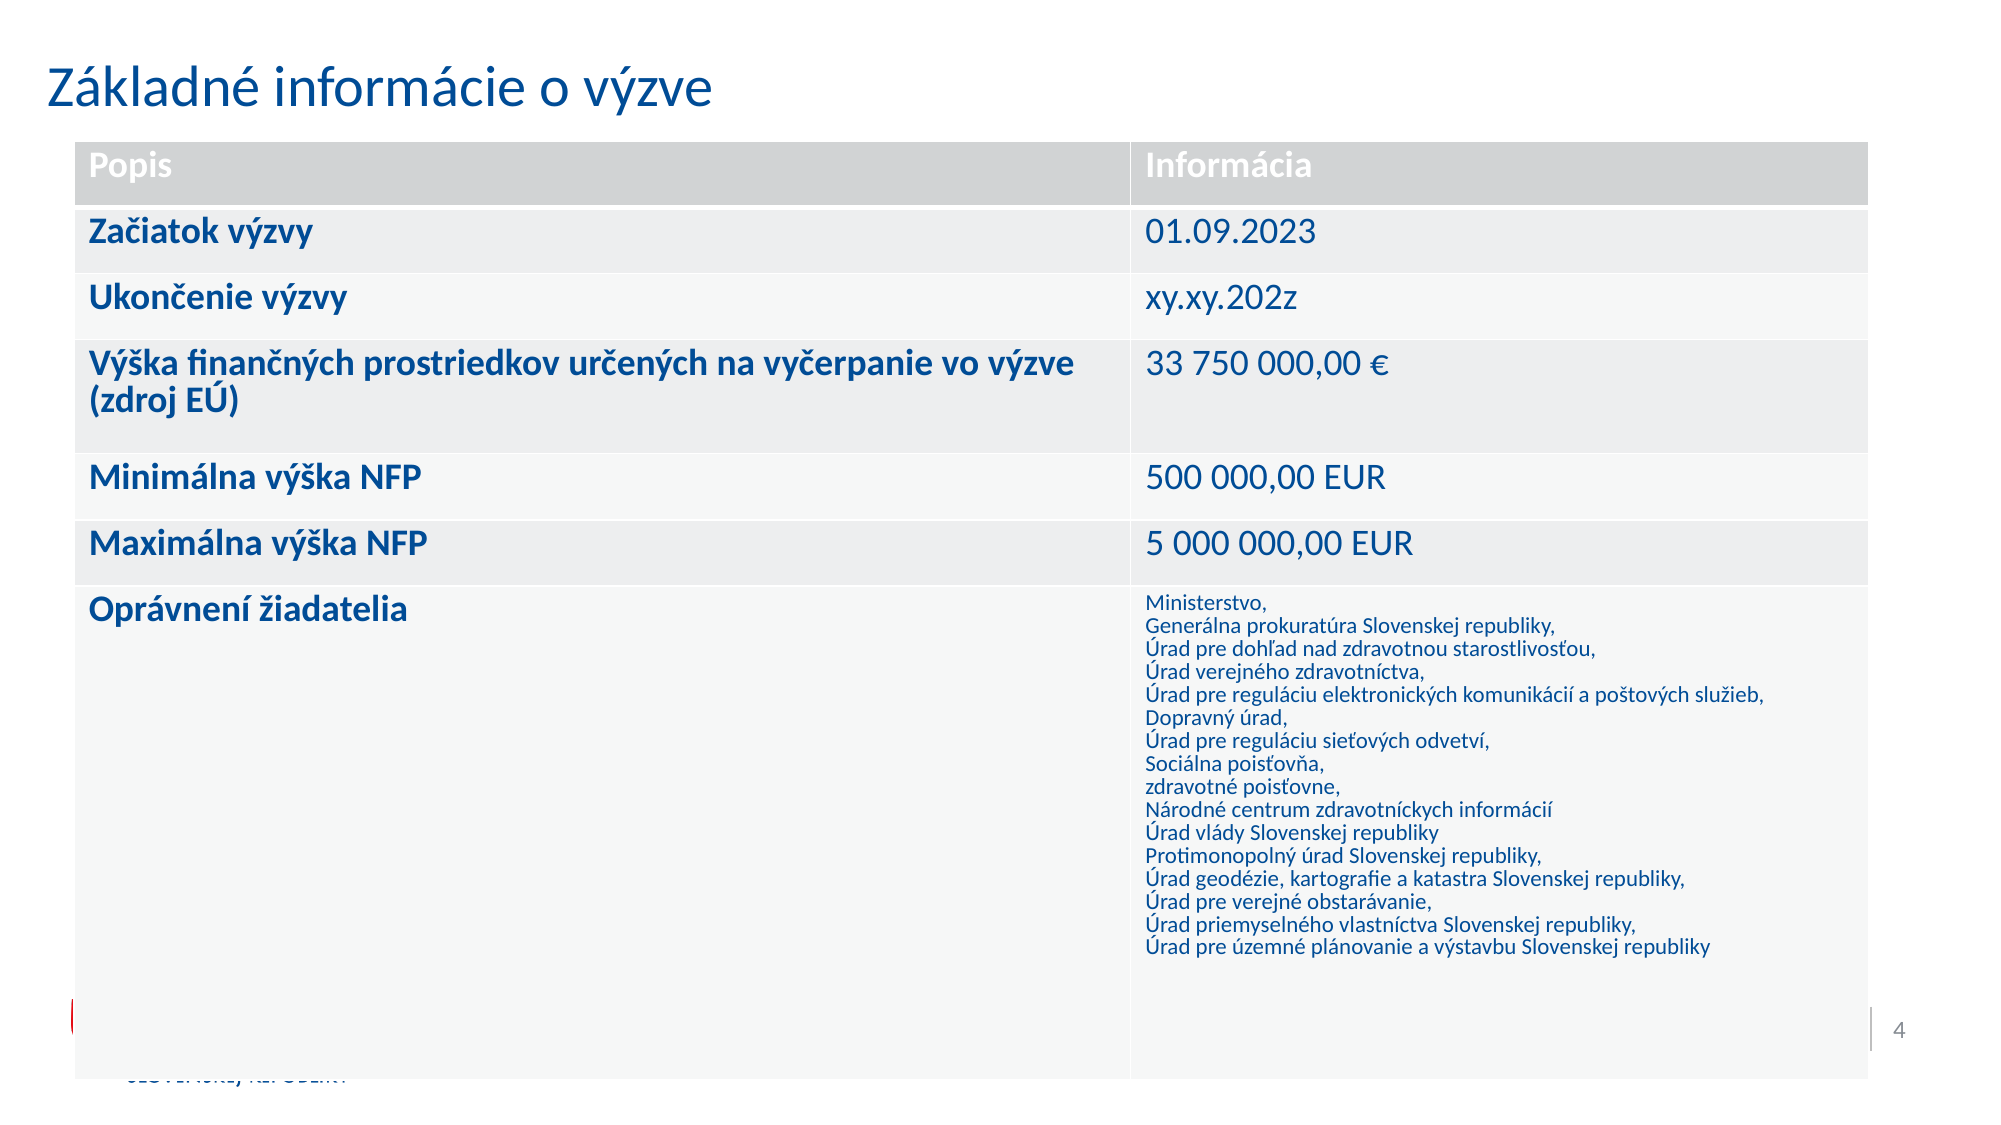

# Základné informácie o výzve
| Popis | Informácia |
| --- | --- |
| Začiatok výzvy | 01.09.2023 |
| Ukončenie výzvy | xy.xy.202z |
| Výška finančných prostriedkov určených na vyčerpanie vo výzve (zdroj EÚ) | 33 750 000,00 € |
| Minimálna výška NFP | 500 000,00 EUR |
| Maximálna výška NFP | 5 000 000,00 EUR |
| Oprávnení žiadatelia | Ministerstvo, Generálna prokuratúra Slovenskej republiky, Úrad pre dohľad nad zdravotnou starostlivosťou, Úrad verejného zdravotníctva, Úrad pre reguláciu elektronických komunikácií a poštových služieb, Dopravný úrad, Úrad pre reguláciu sieťových odvetví, Sociálna poisťovňa, zdravotné poisťovne, Národné centrum zdravotníckych informácií Úrad vlády Slovenskej republiky Protimonopolný úrad Slovenskej republiky, Úrad geodézie, kartografie a katastra Slovenskej republiky, Úrad pre verejné obstarávanie, Úrad priemyselného vlastníctva Slovenskej republiky, Úrad pre územné plánovanie a výstavbu Slovenskej republiky |